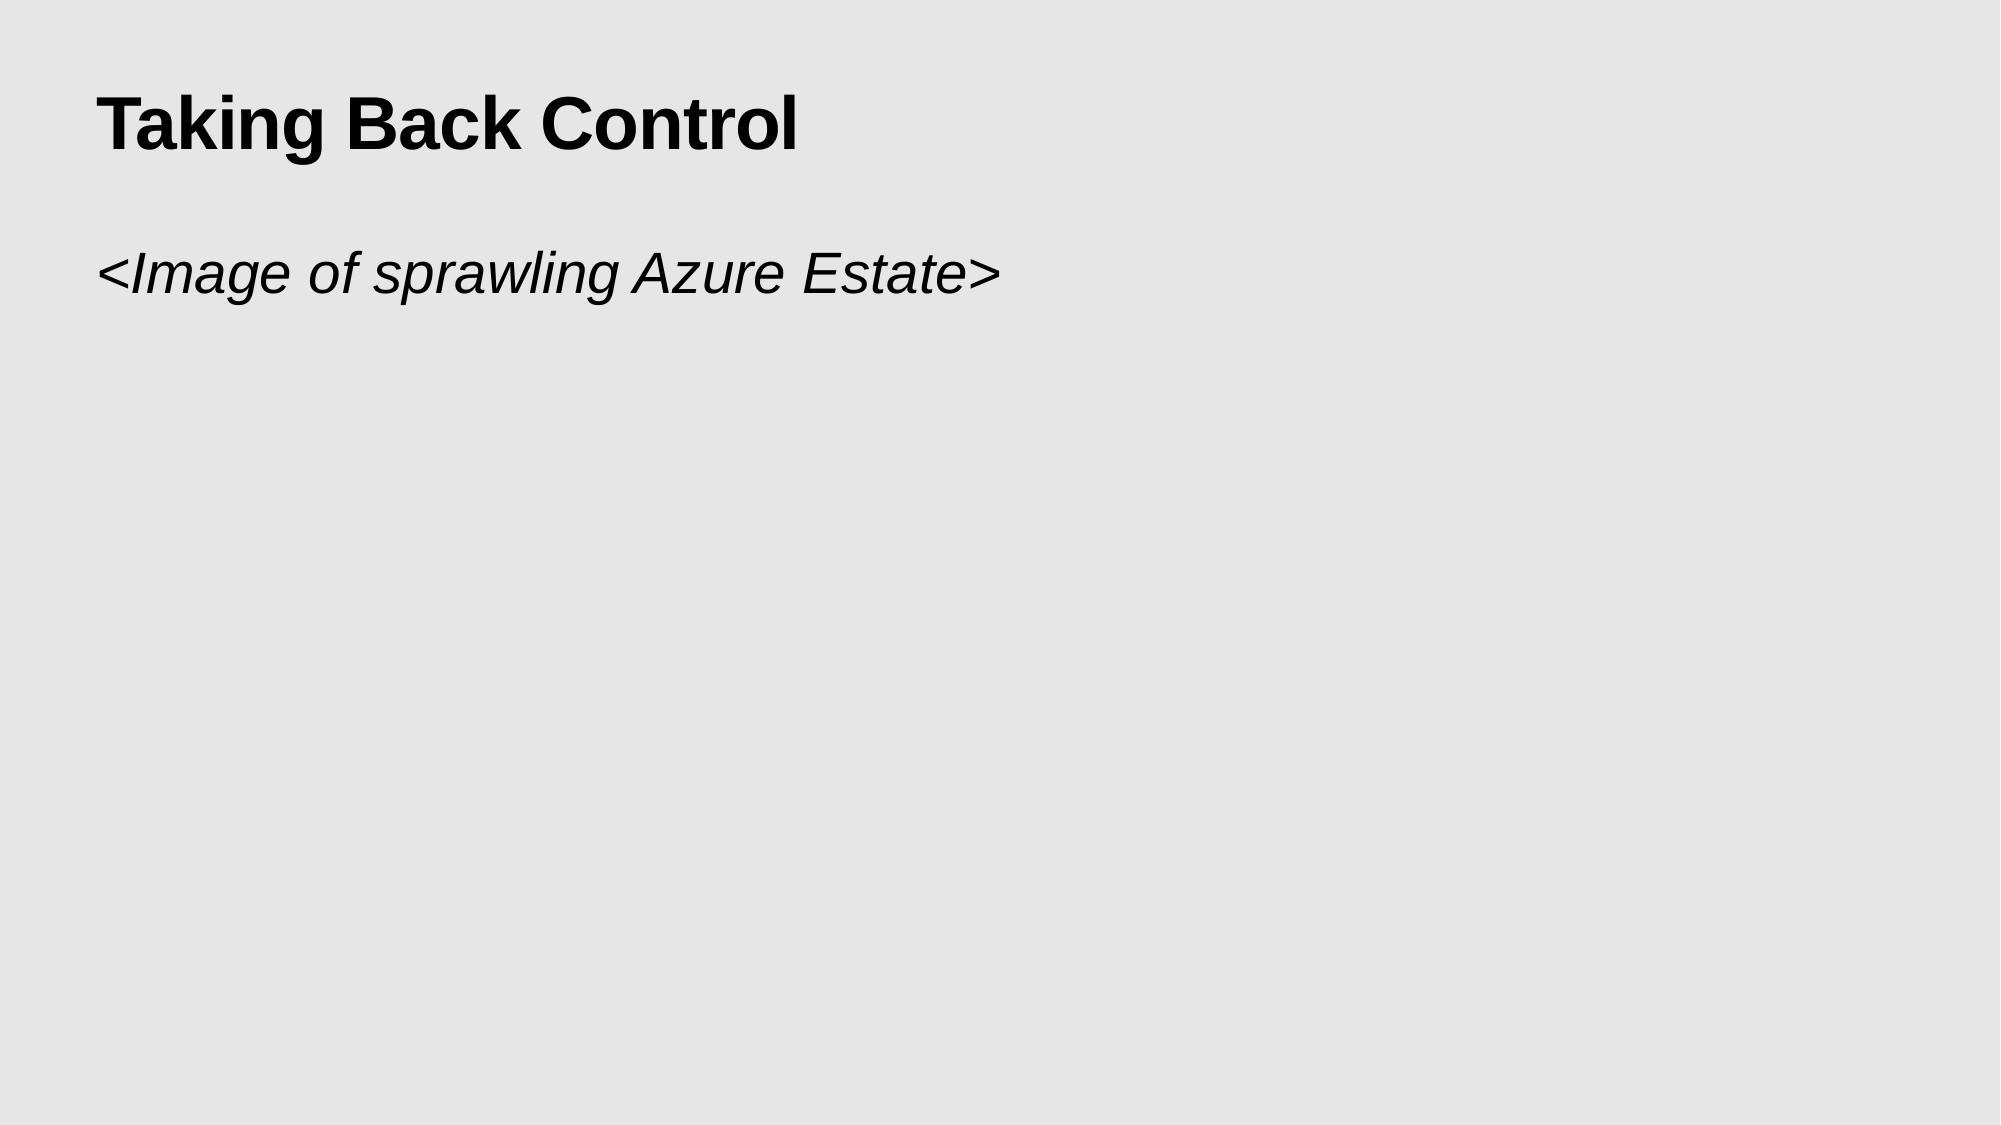

# Taking Back Control
<Image of sprawling Azure Estate>